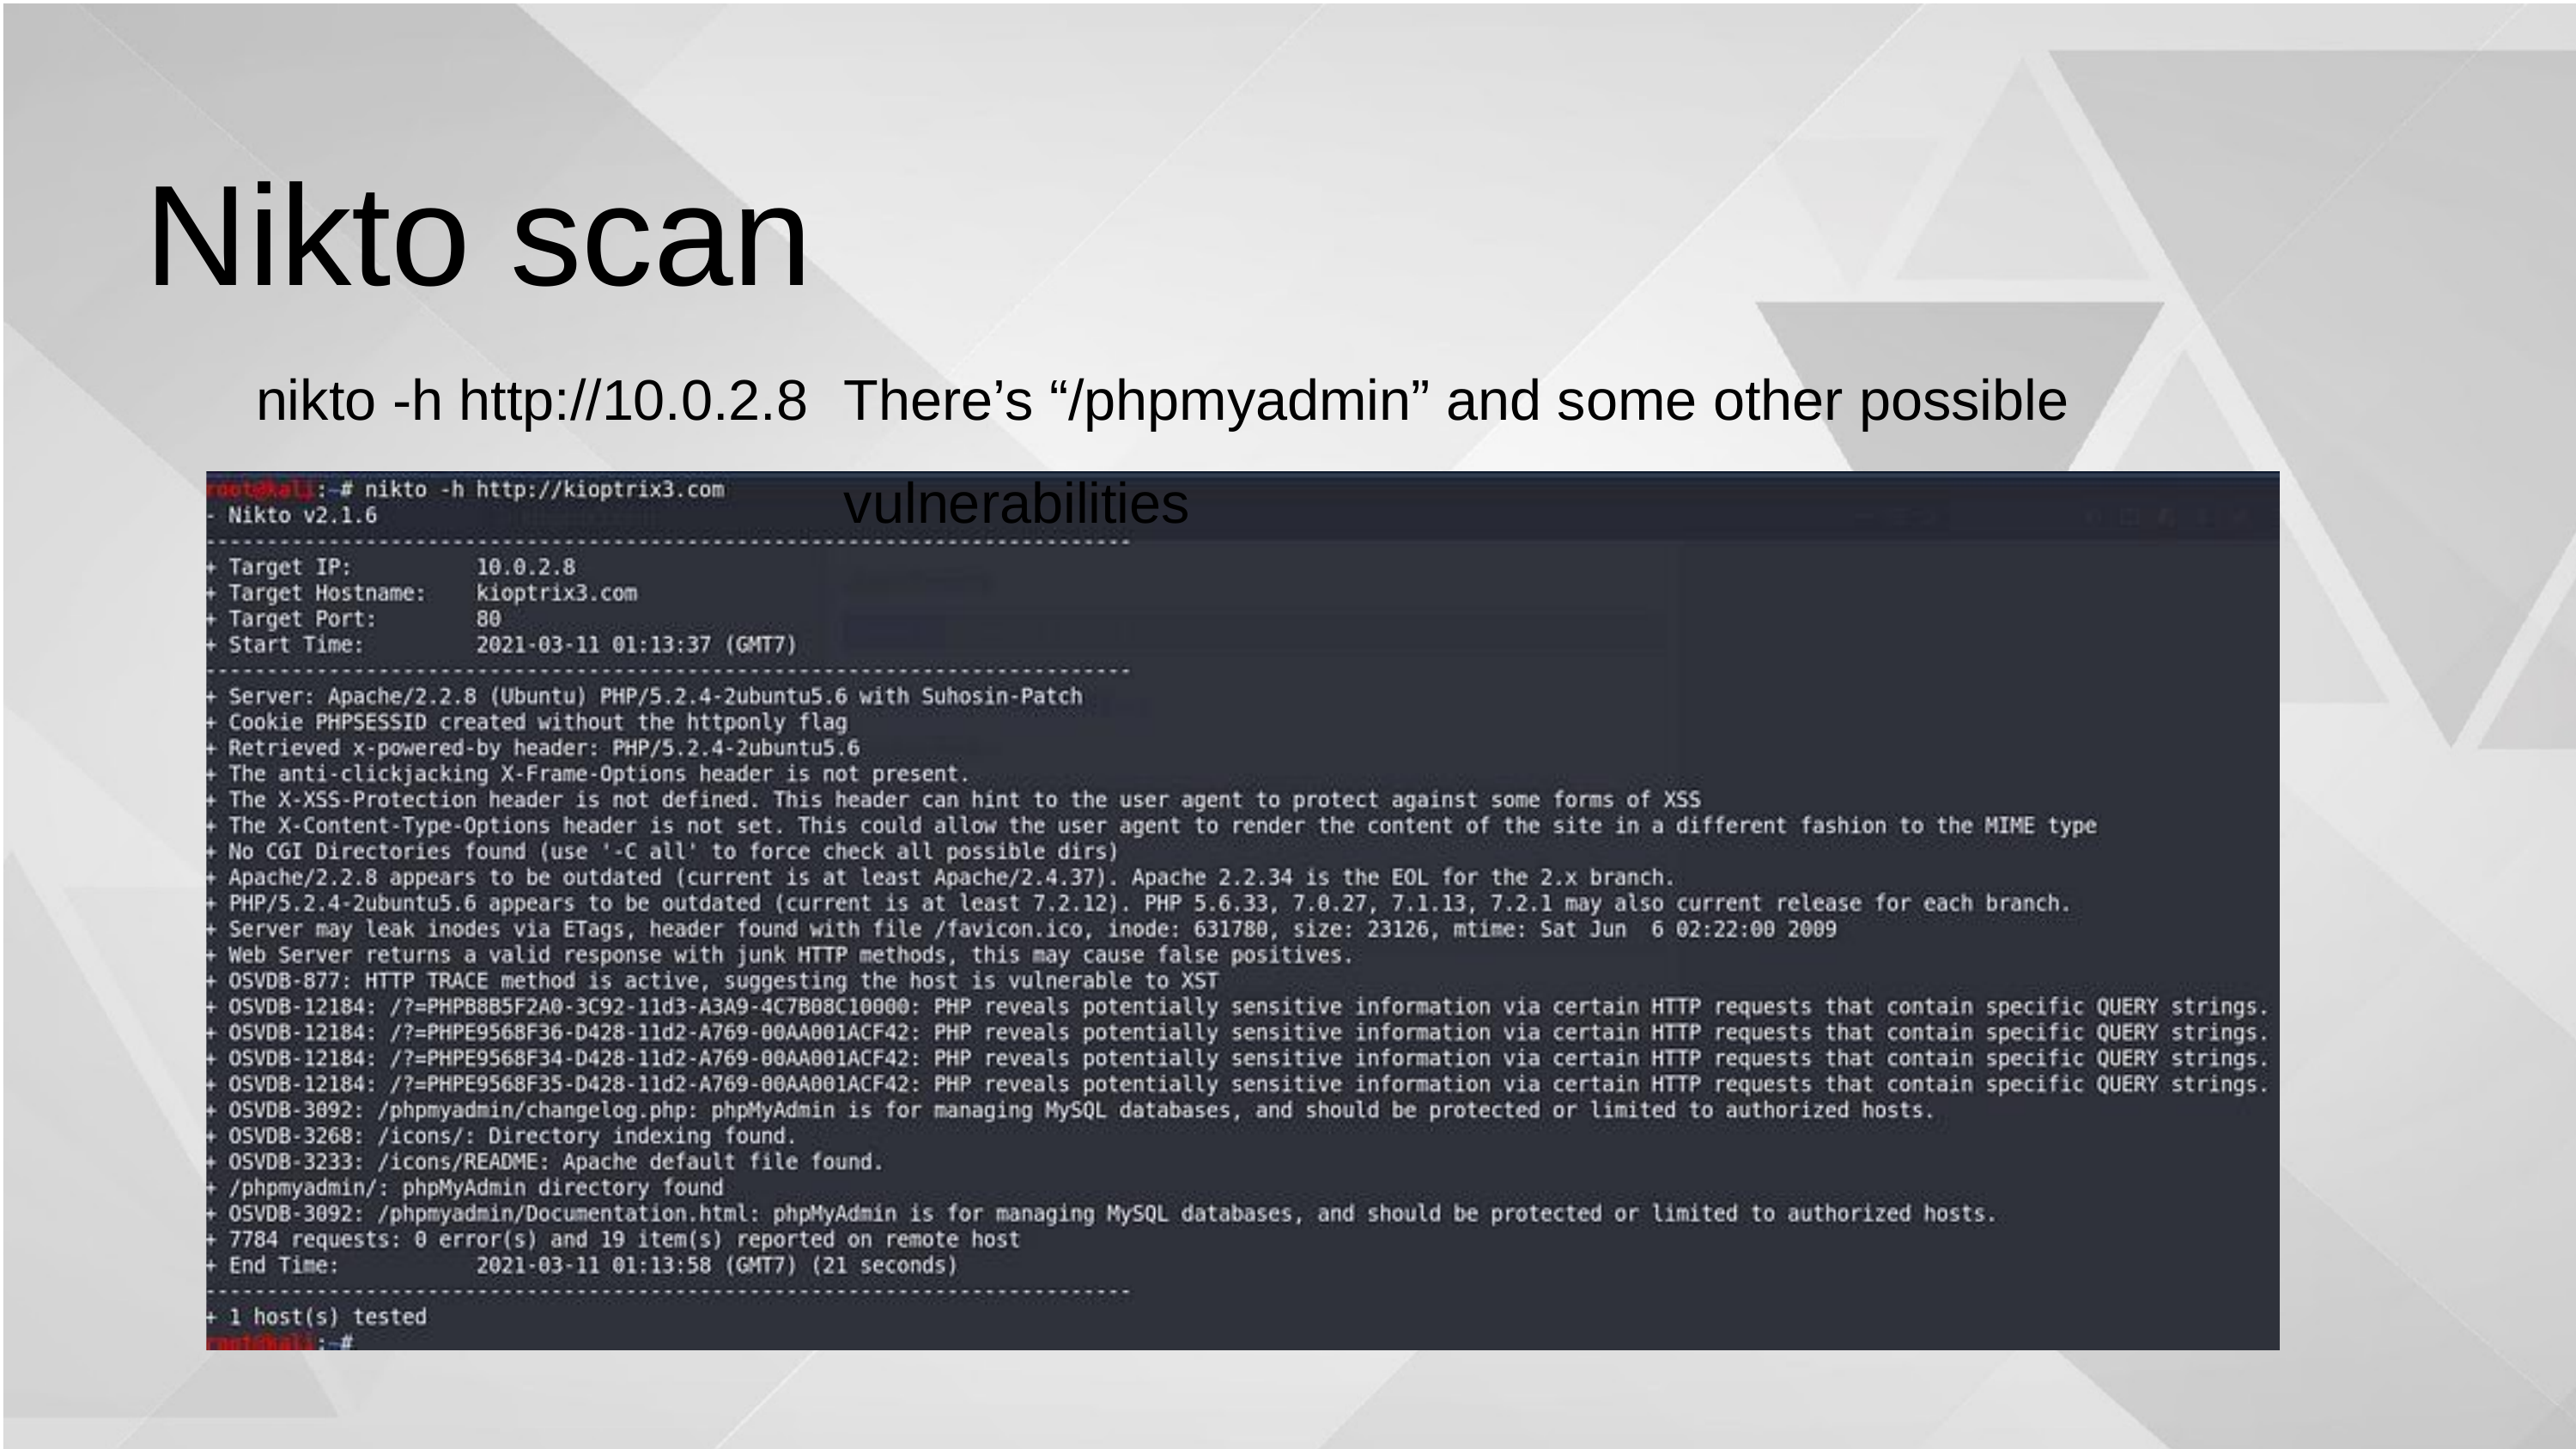

Nikto scan

       nikto -h http://10.0.2.8

There’s “/phpmyadmin” and some other possible vulnerabilities